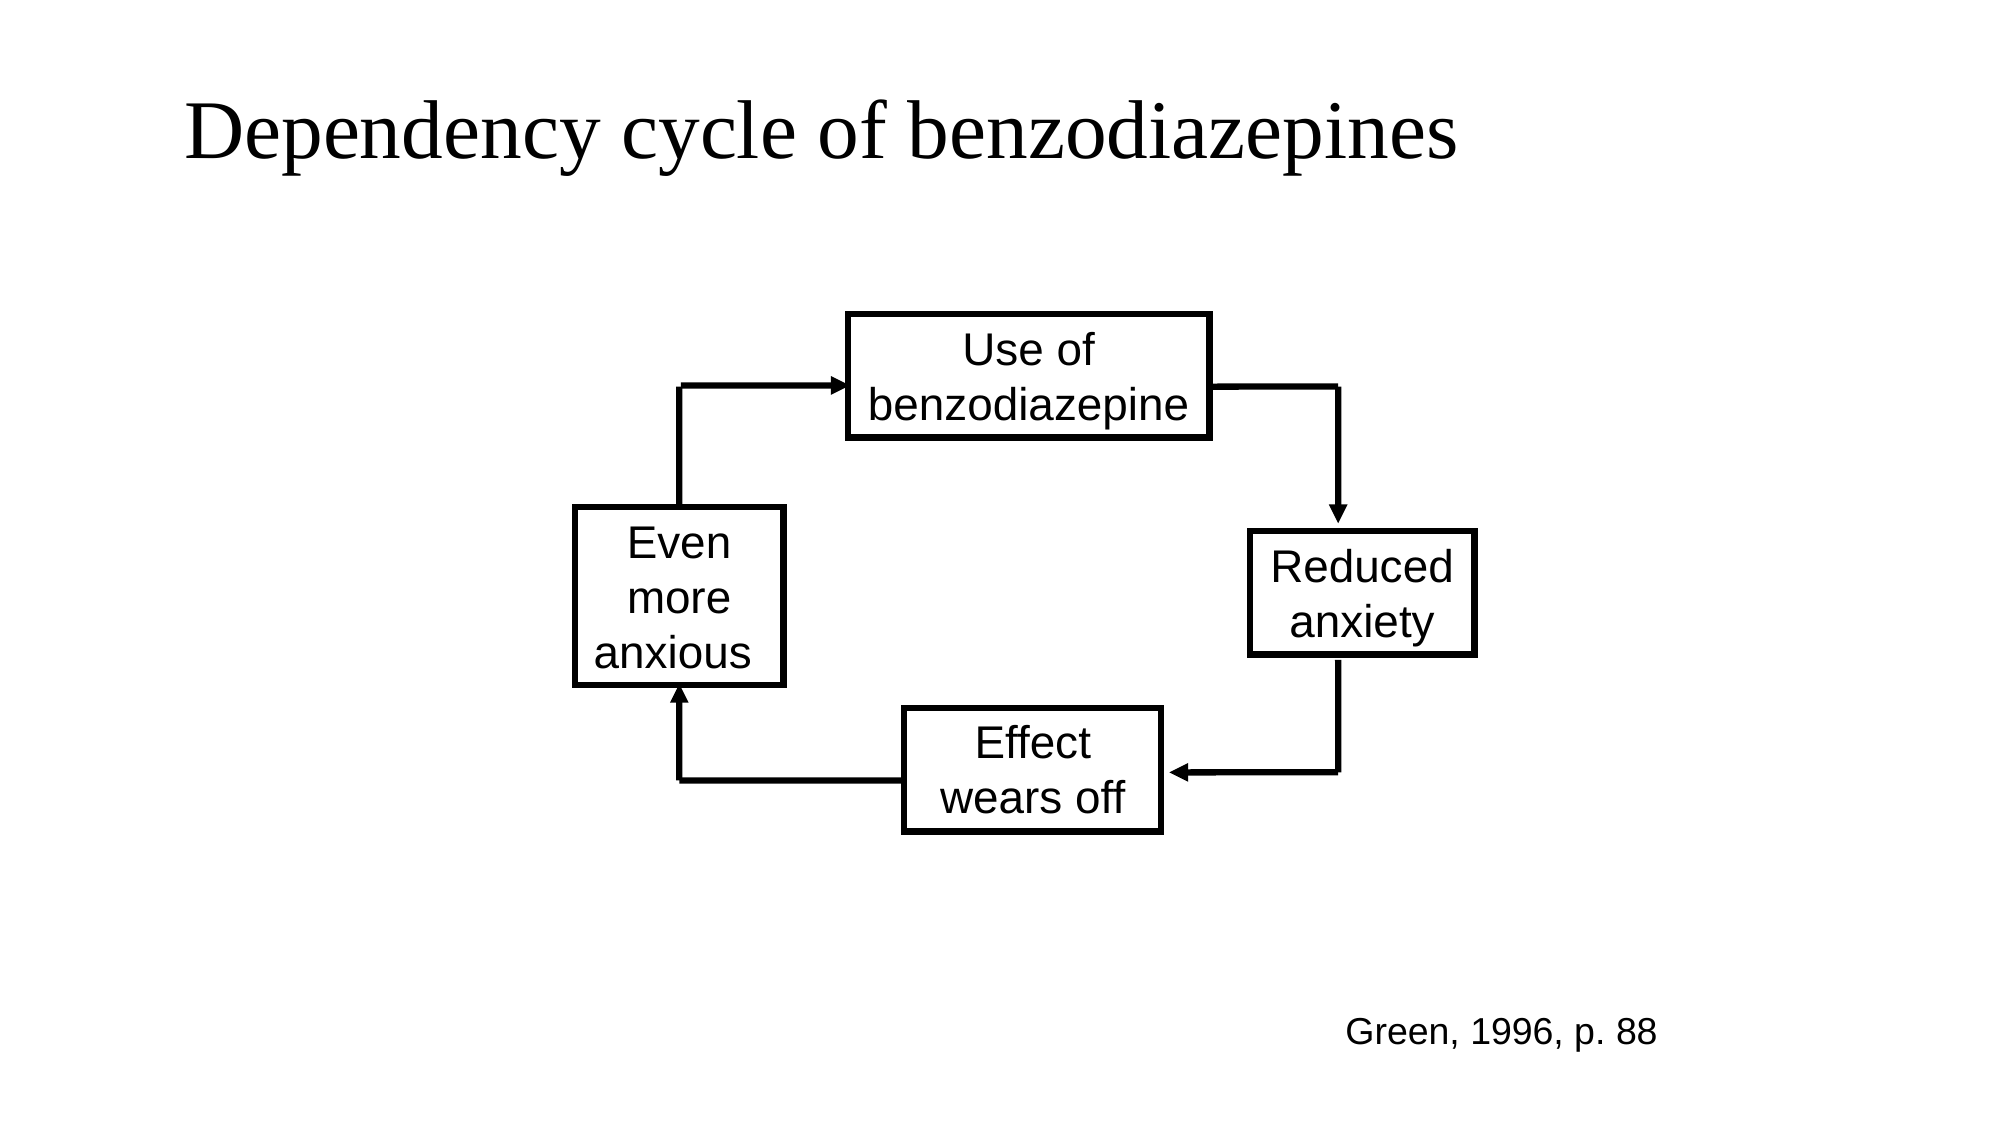

# Dependency cycle of benzodiazepines
Use of benzodiazepine

Even more anxious
Reduced anxiety

Effect wears off

Green, 1996, p. 88